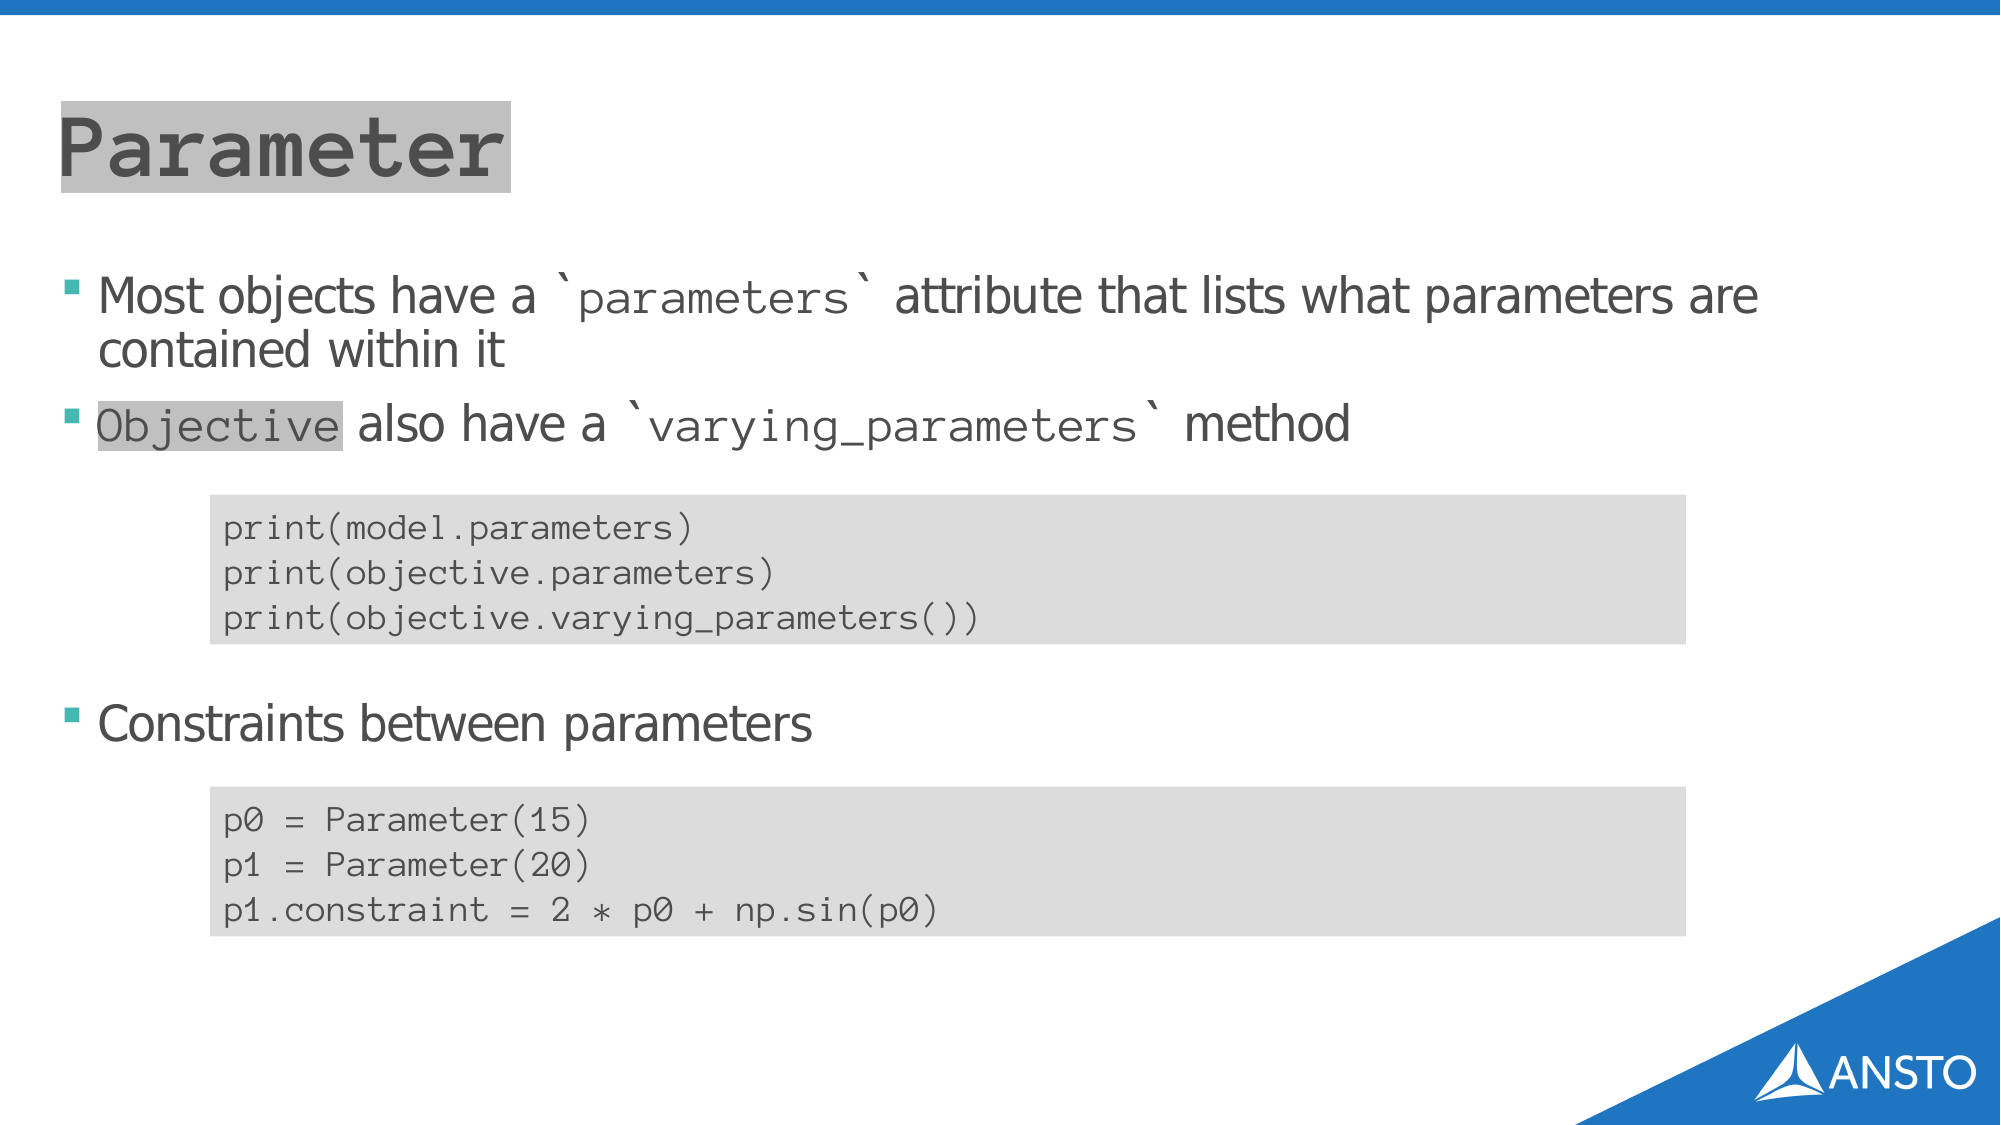

# Parameter
Most objects have a `parameters` attribute that lists what parameters are contained within it
Objective also have a `varying_parameters` method

Constraints between parameters

print(model.parameters)
print(objective.parameters)
print(objective.varying_parameters())
p0 = Parameter(15)
p1 = Parameter(20)
p1.constraint = 2 * p0 + np.sin(p0)